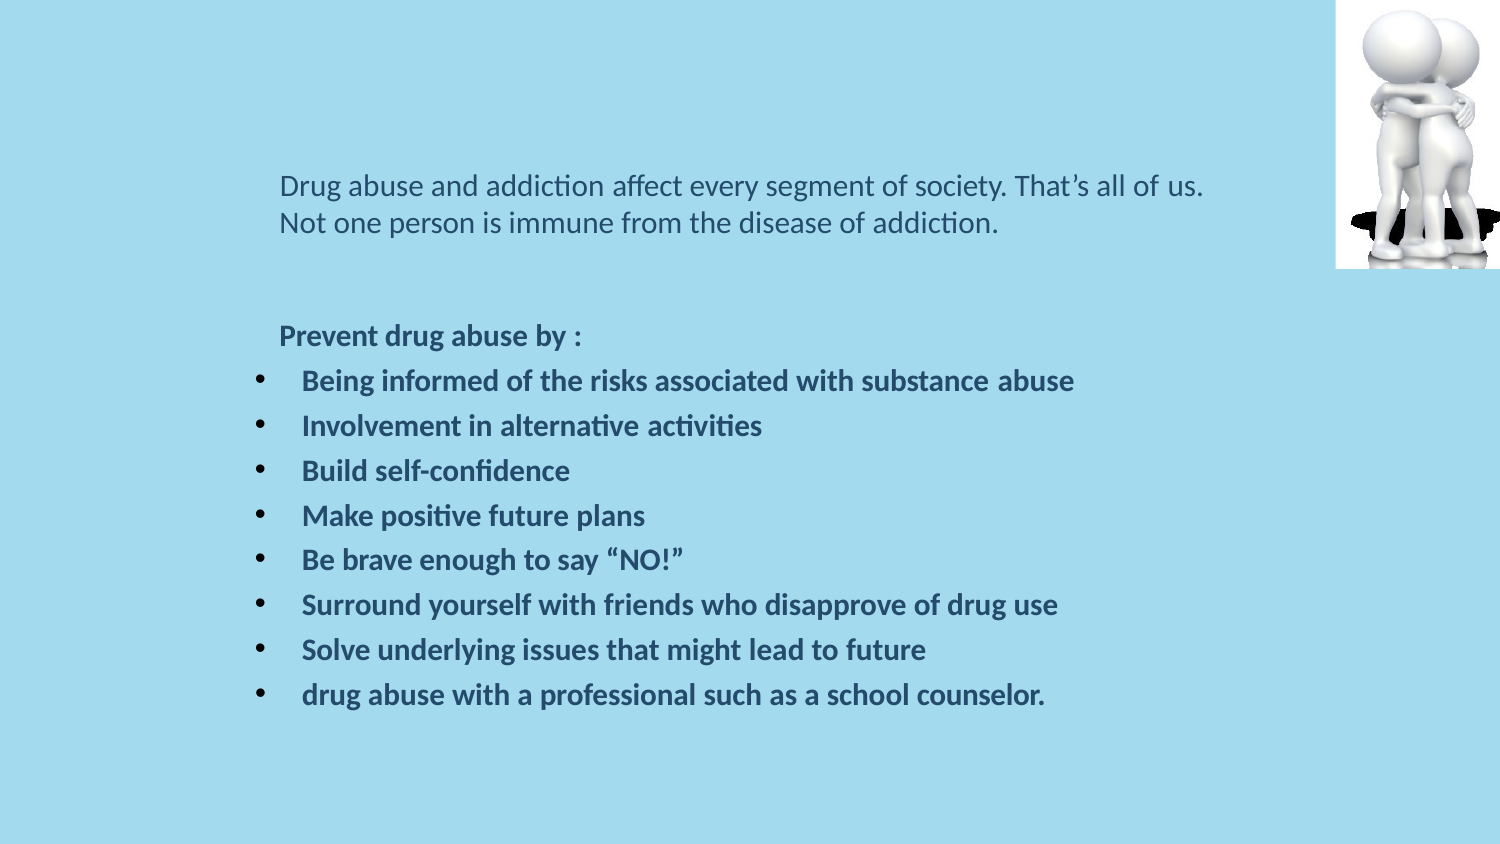

#
Drug abuse and addiction affect every segment of society. That’s all of us.
Not one person is immune from the disease of addiction.

Prevent drug abuse by :
Being informed of the risks associated with substance abuse
Involvement in alternative activities
Build self-confidence
Make positive future plans
Be brave enough to say “NO!”
Surround yourself with friends who disapprove of drug use
Solve underlying issues that might lead to future
drug abuse with a professional such as a school counselor.